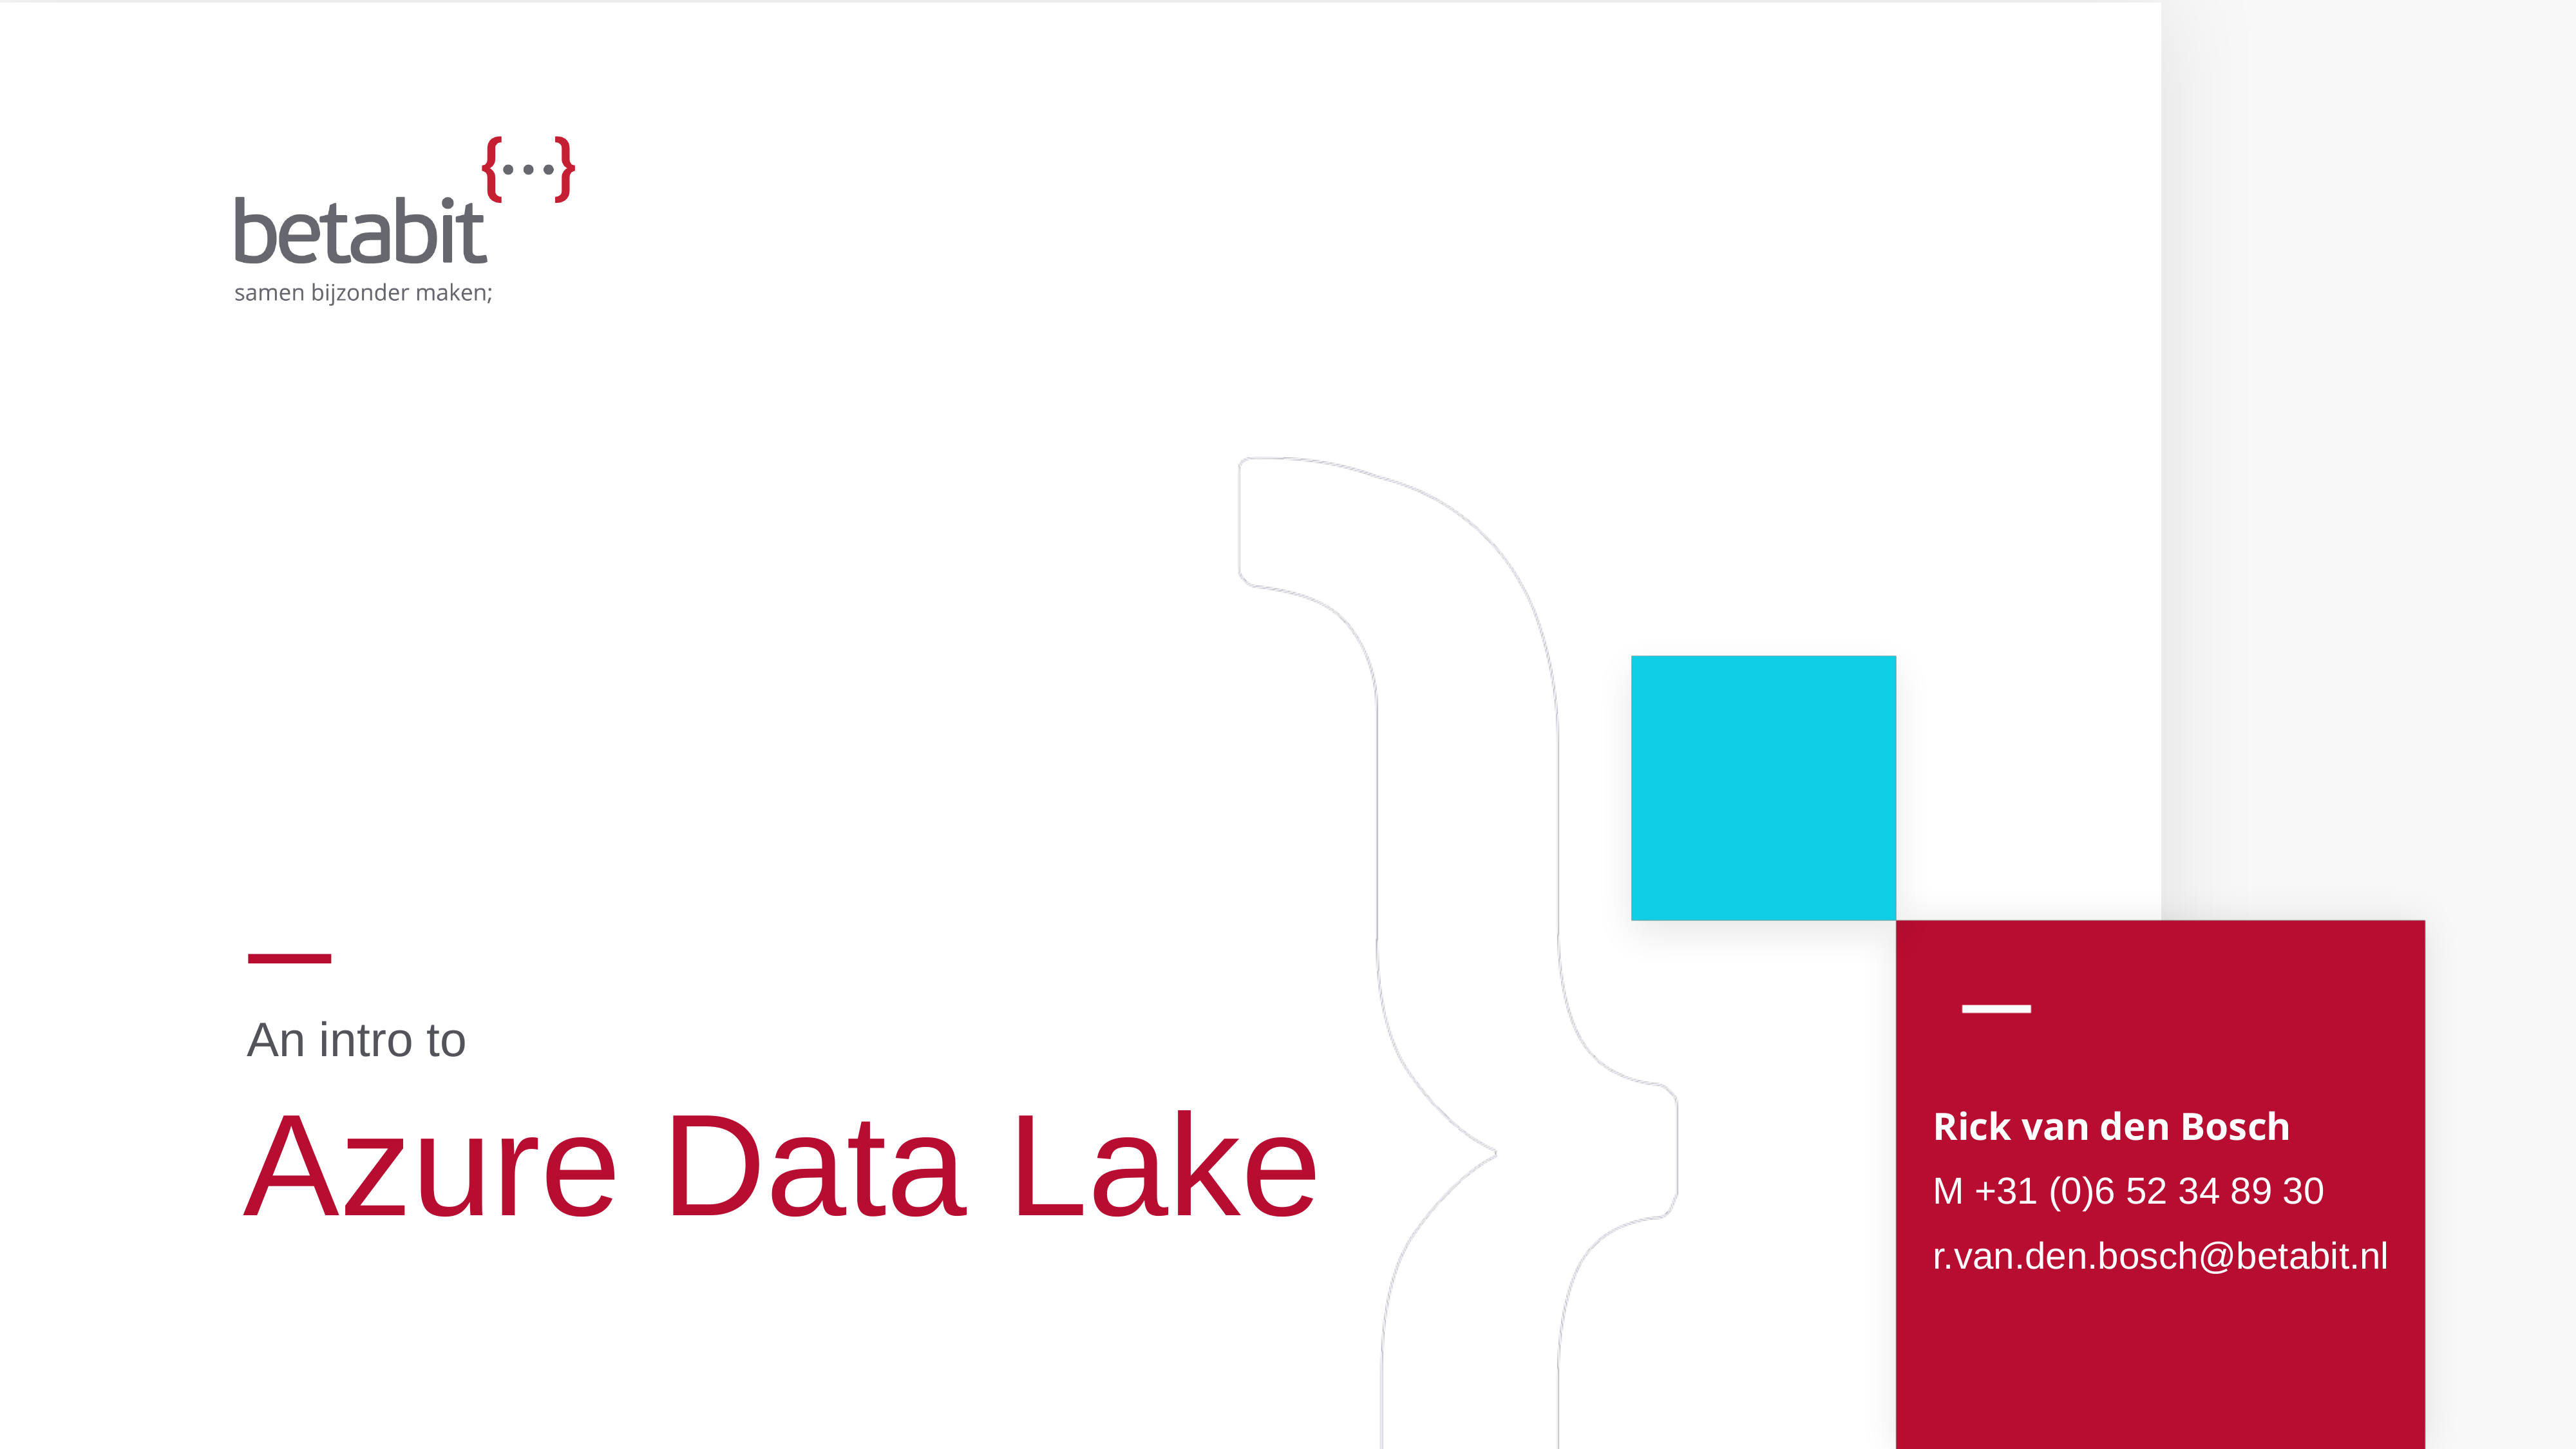

An intro to
# Azure Data Lake
Rick van den Bosch
M +31 (0)6 52 34 89 30
r.van.den.bosch@betabit.nl